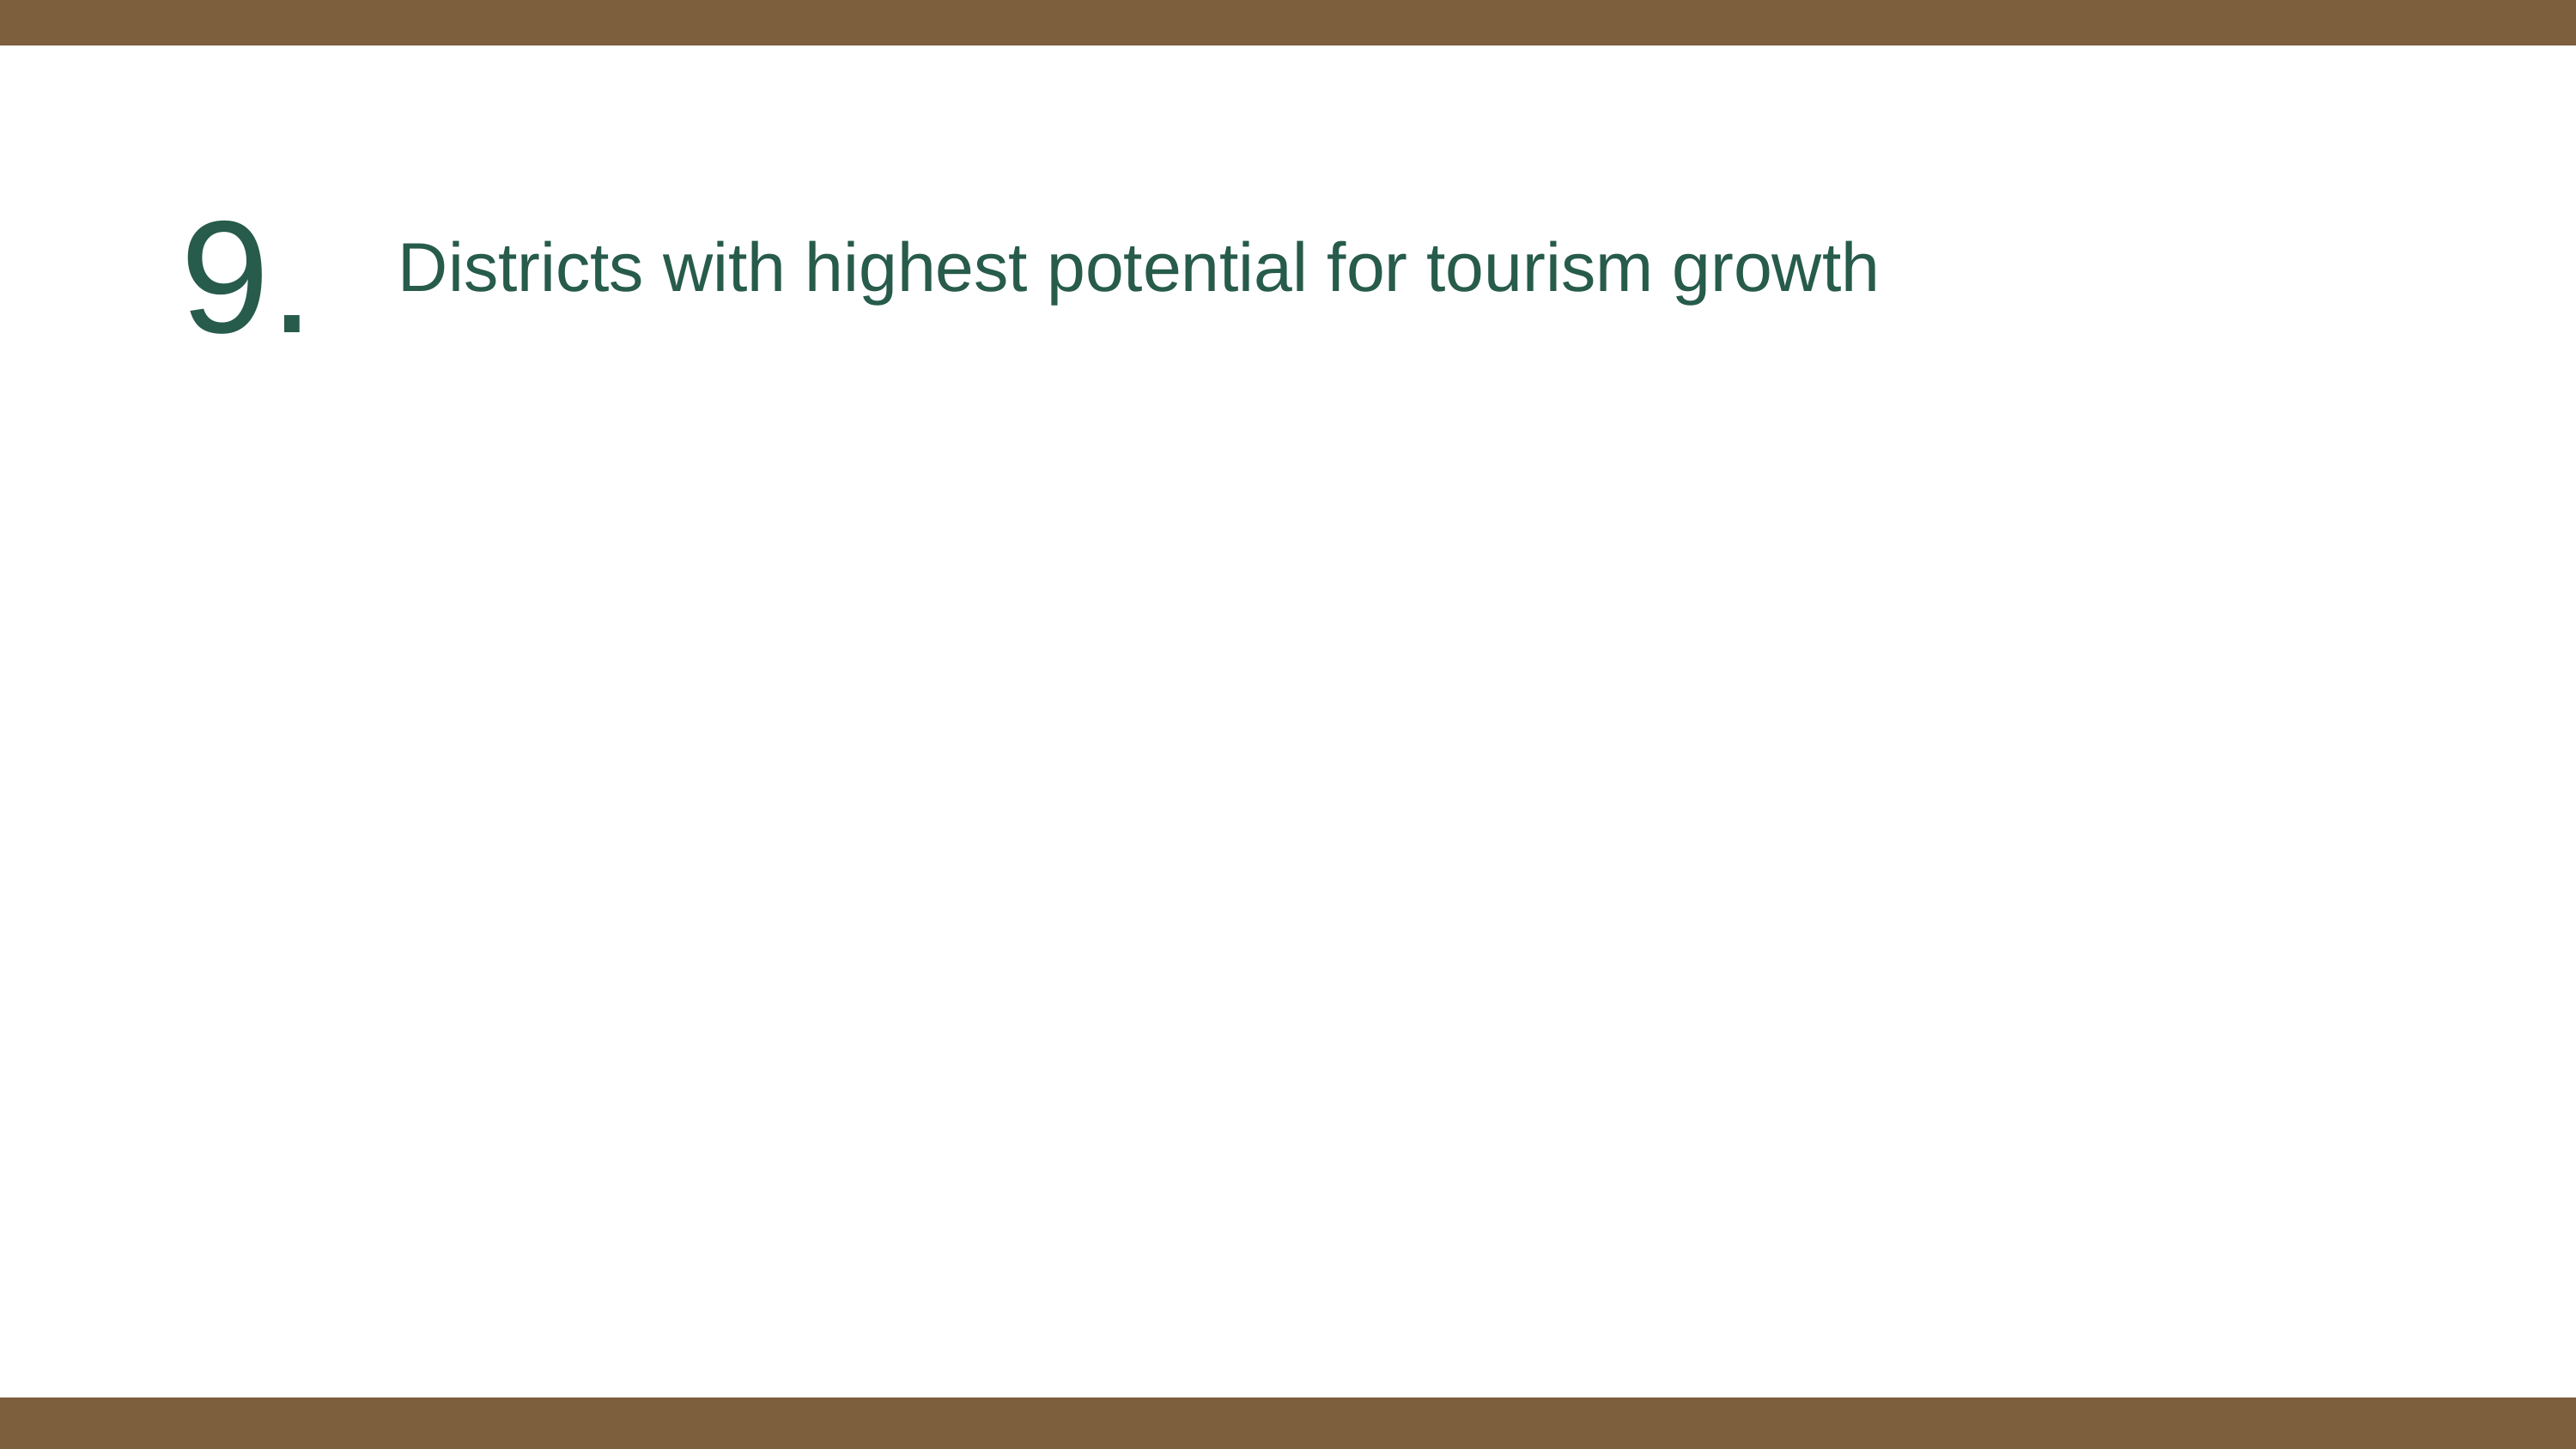

9.
Districts with highest potential for tourism growth